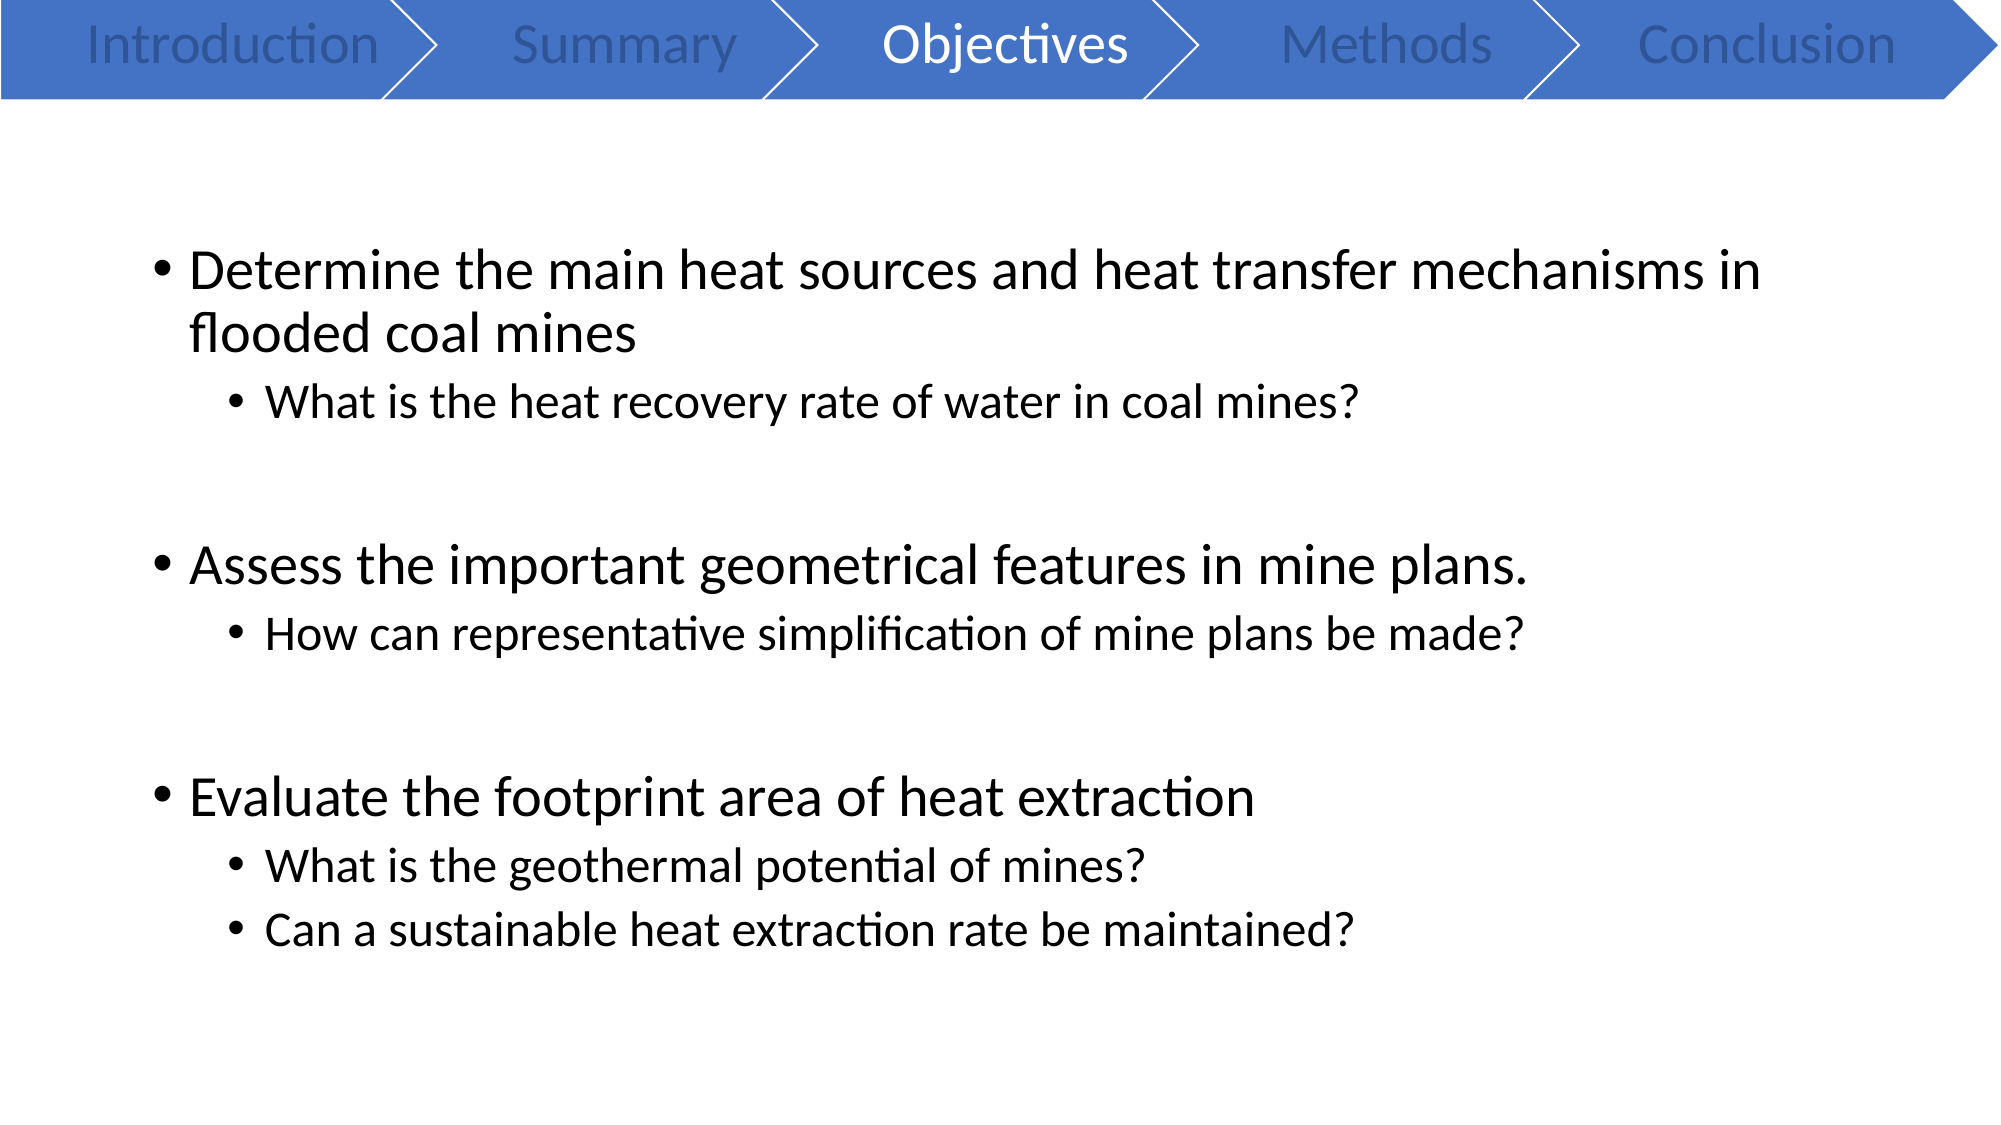

Introduction
Summary
Objectives
Methods
Conclusion
Determine the main heat sources and heat transfer mechanisms in flooded coal mines
What is the heat recovery rate of water in coal mines?

Assess the important geometrical features in mine plans.
How can representative simplification of mine plans be made?

Evaluate the footprint area of heat extraction
What is the geothermal potential of mines?
Can a sustainable heat extraction rate be maintained?